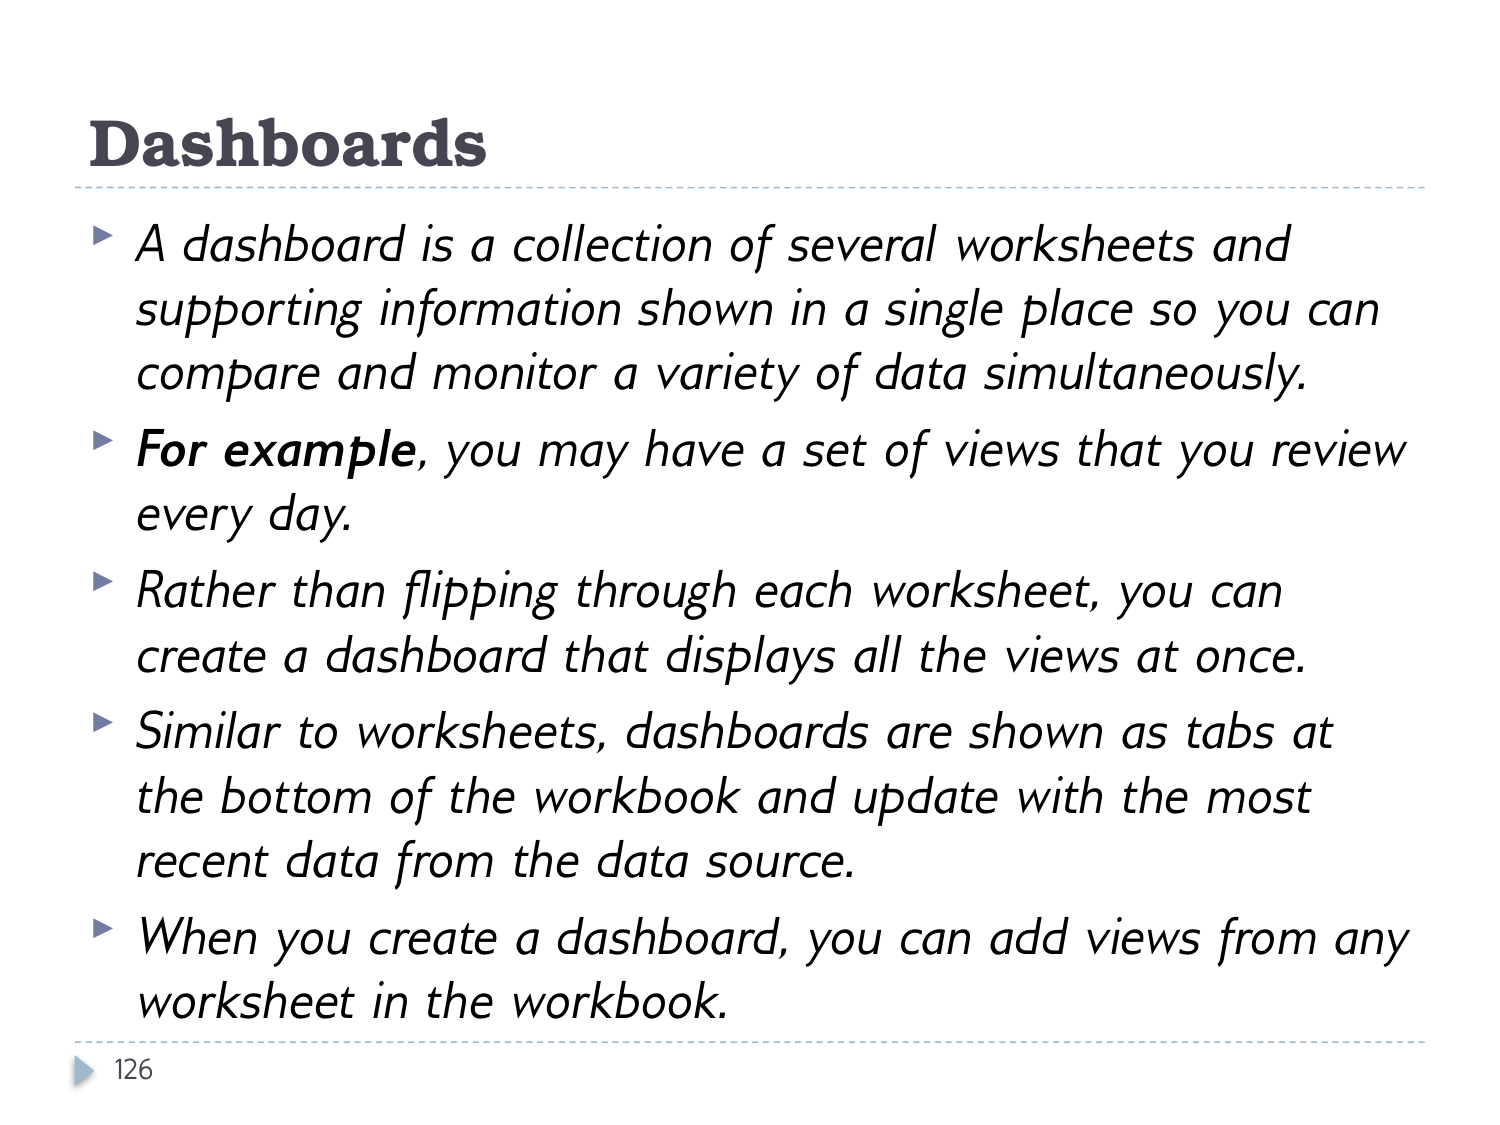

# Dashboards
A dashboard is a collection of several worksheets and supporting information shown in a single place so you can compare and monitor a variety of data simultaneously.
For example, you may have a set of views that you review every day.
Rather than flipping through each worksheet, you can create a dashboard that displays all the views at once.
Similar to worksheets, dashboards are shown as tabs at the bottom of the workbook and update with the most recent data from the data source.
When you create a dashboard, you can add views from any worksheet in the workbook.
126